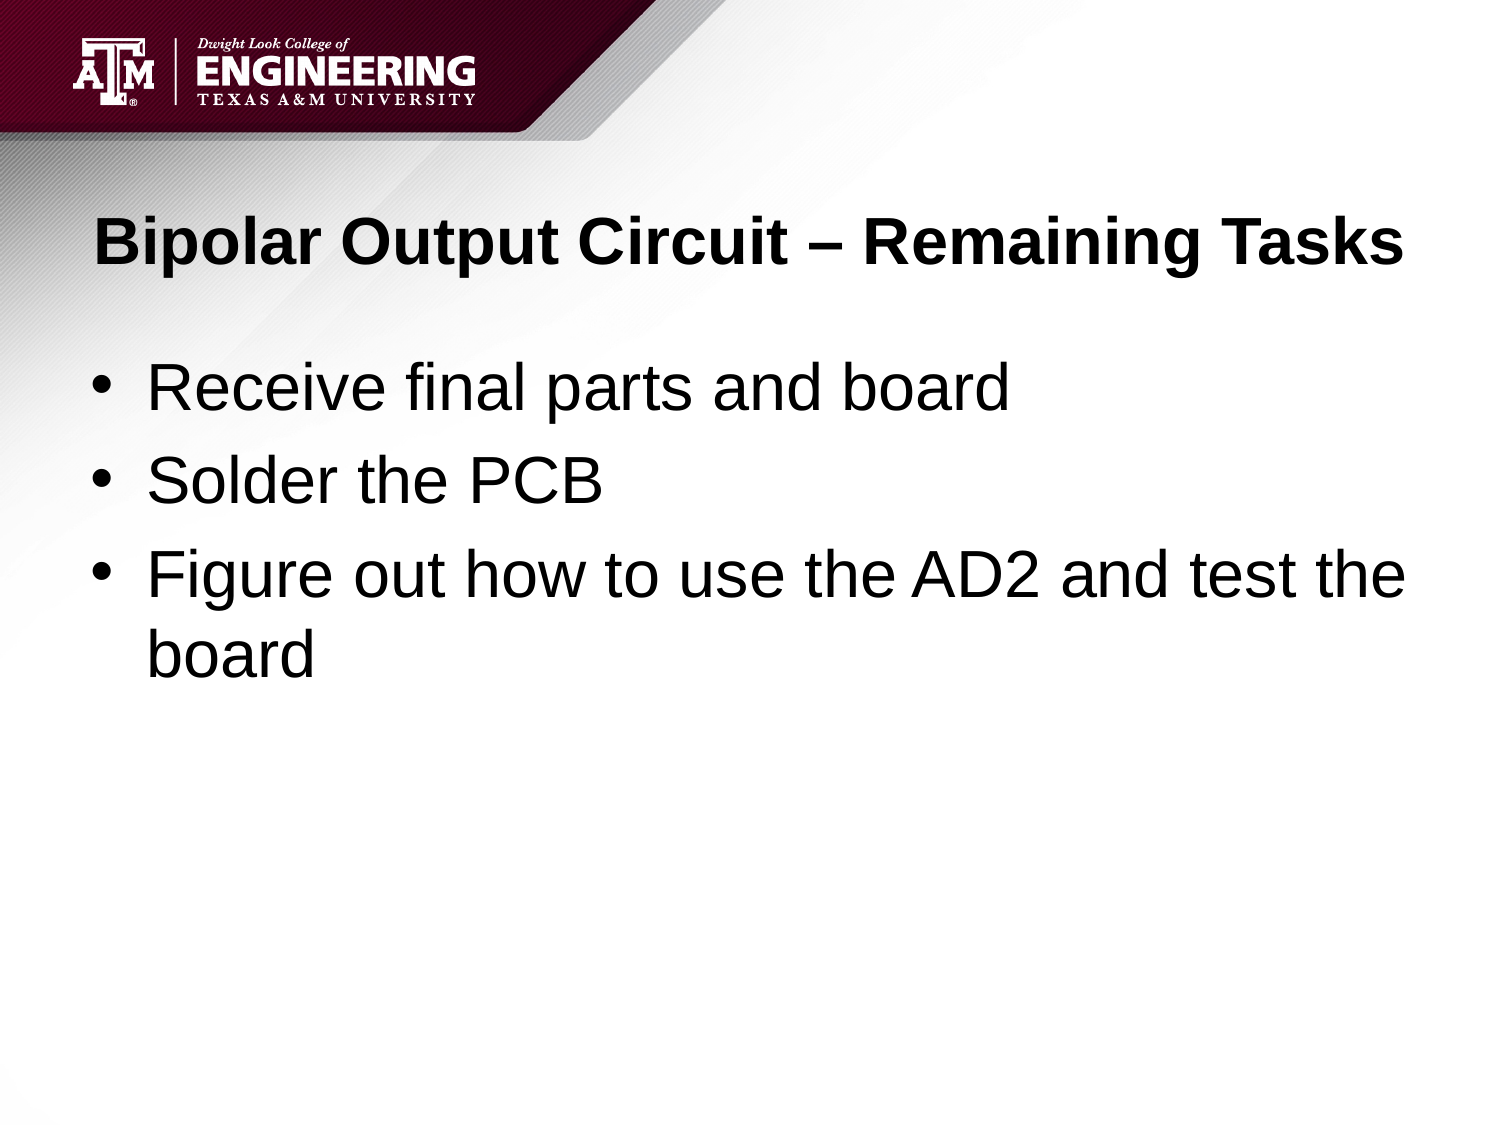

# Bipolar Output Circuit – Remaining Tasks
Receive final parts and board
Solder the PCB
Figure out how to use the AD2 and test the board